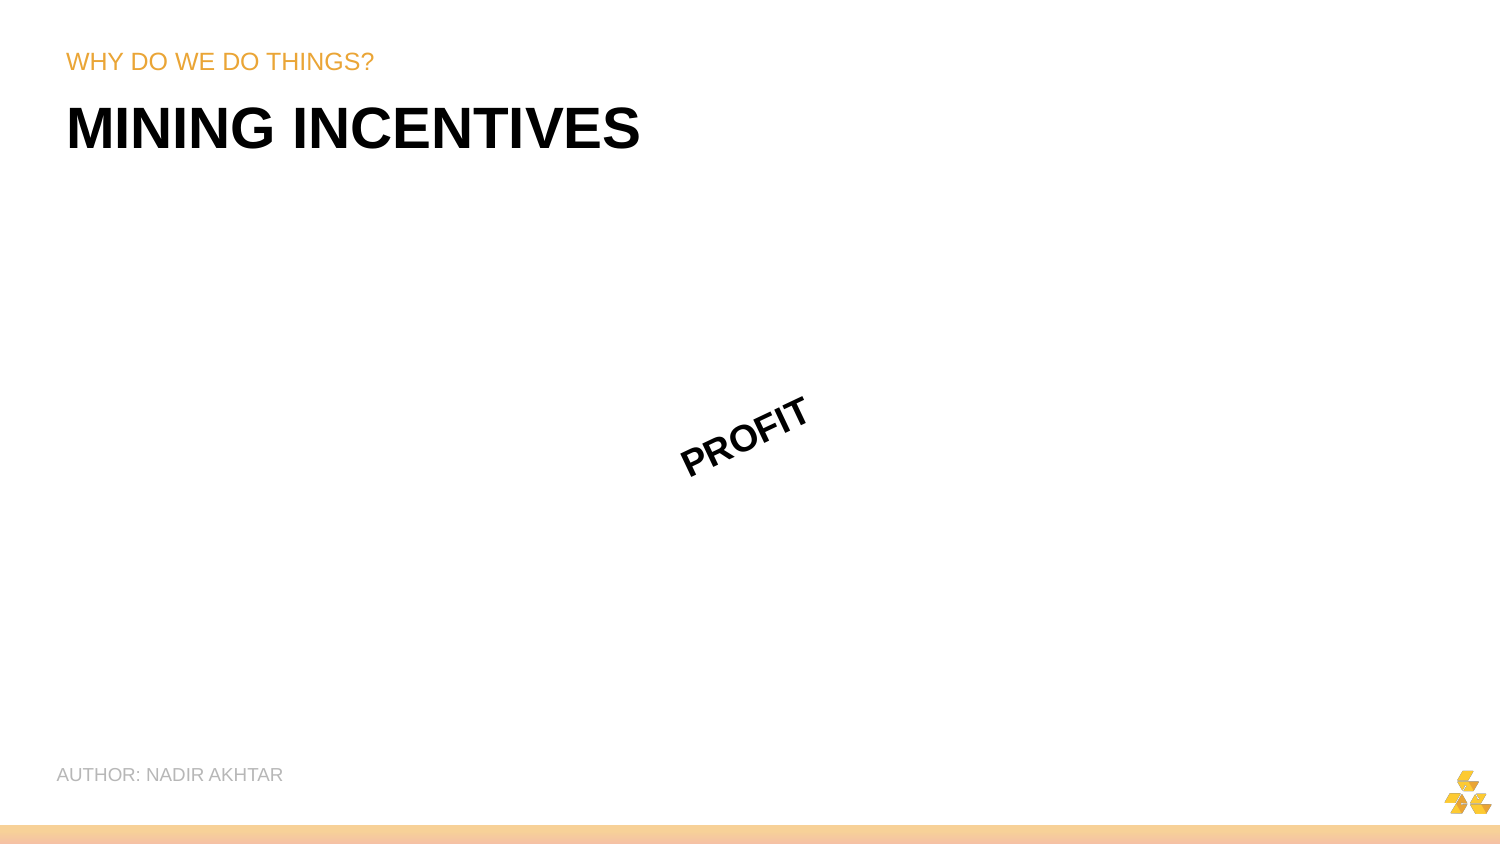

# WHY DO WE DO THINGS?
MINING INCENTIVES
PROFIT

AUTHOR: NADIR AKHTAR